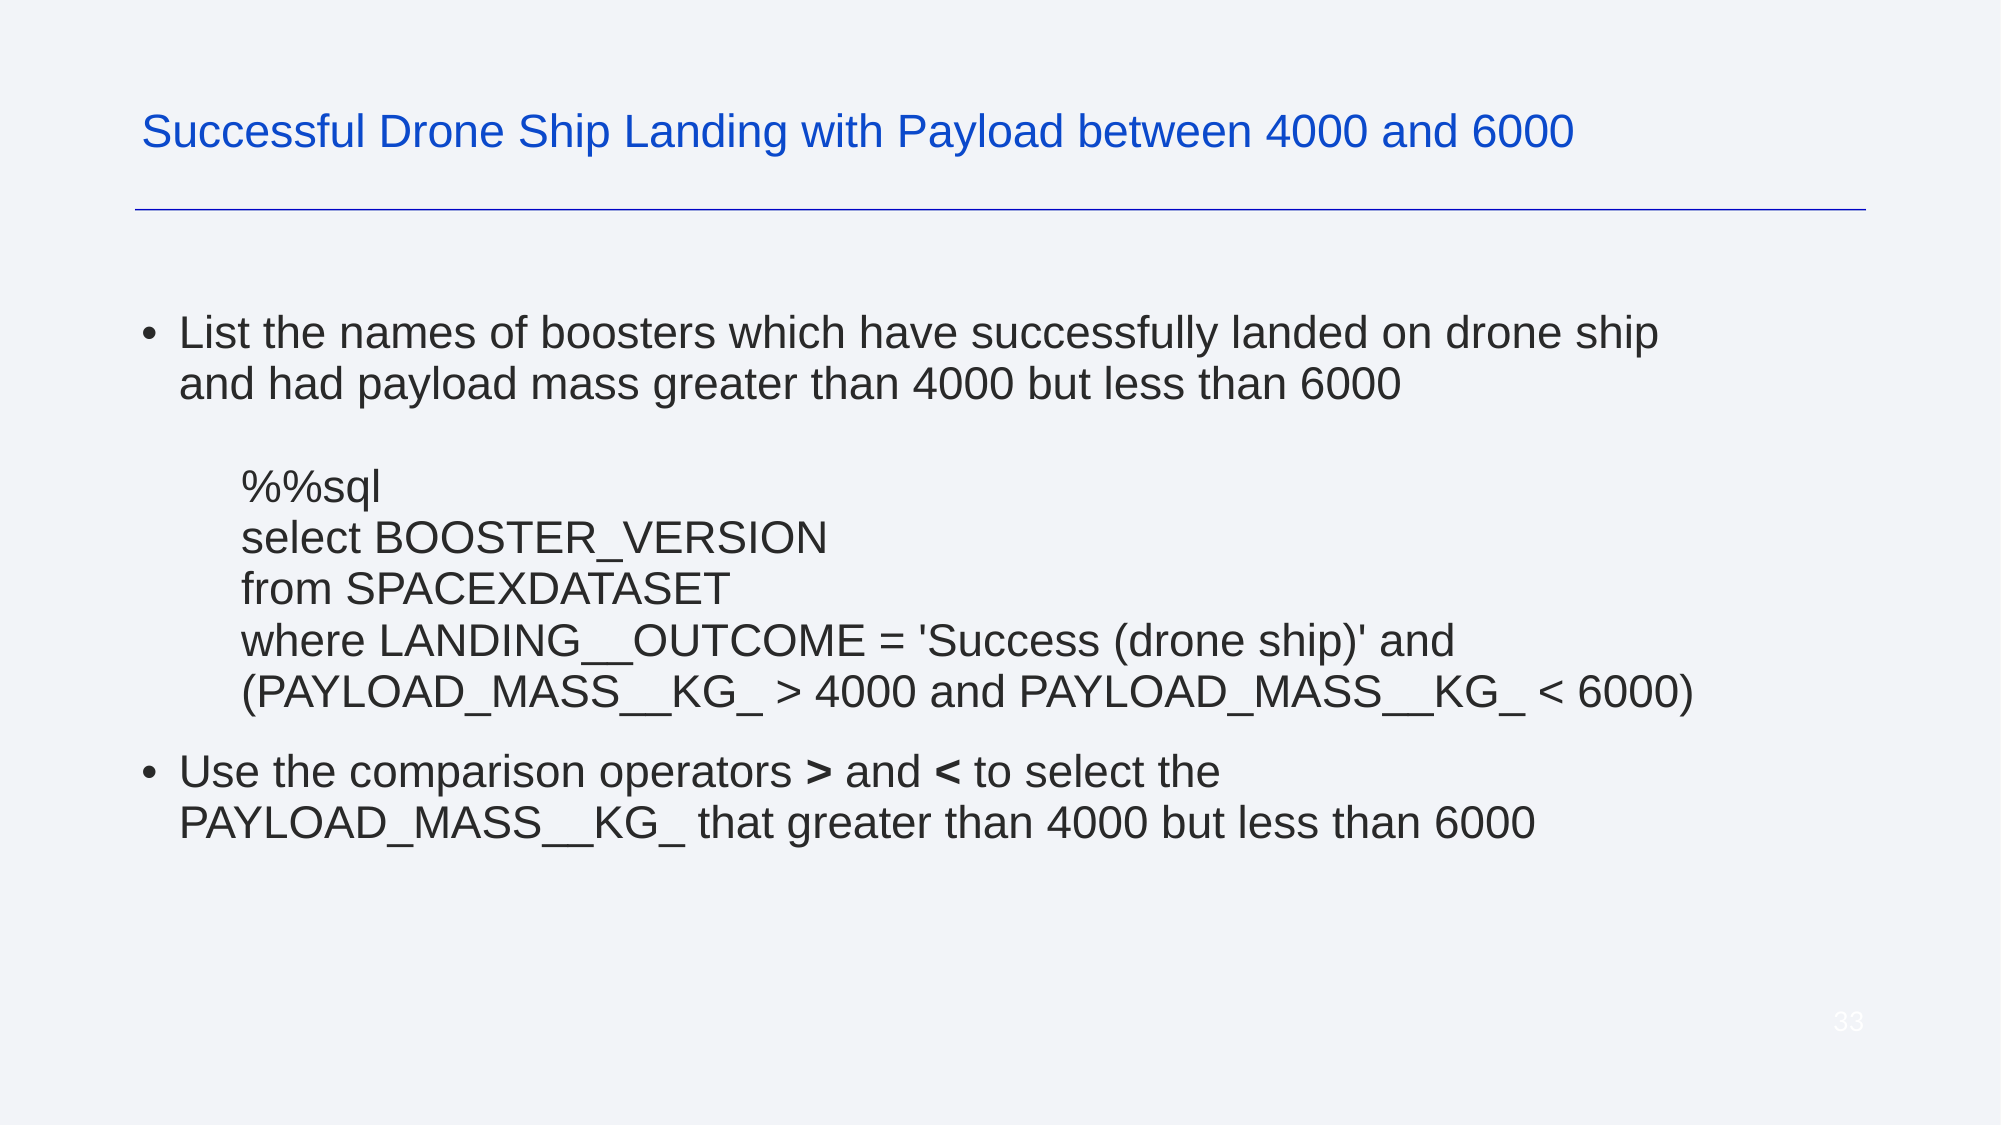

Successful Drone Ship Landing with Payload between 4000 and 6000
List the names of boosters which have successfully landed on drone ship and had payload mass greater than 4000 but less than 6000

%%sql
select BOOSTER_VERSION
from SPACEXDATASET
where LANDING__OUTCOME = 'Success (drone ship)' and (PAYLOAD_MASS__KG_ > 4000 and PAYLOAD_MASS__KG_ < 6000)
Use the comparison operators > and < to select the PAYLOAD_MASS__KG_ that greater than 4000 but less than 6000
33